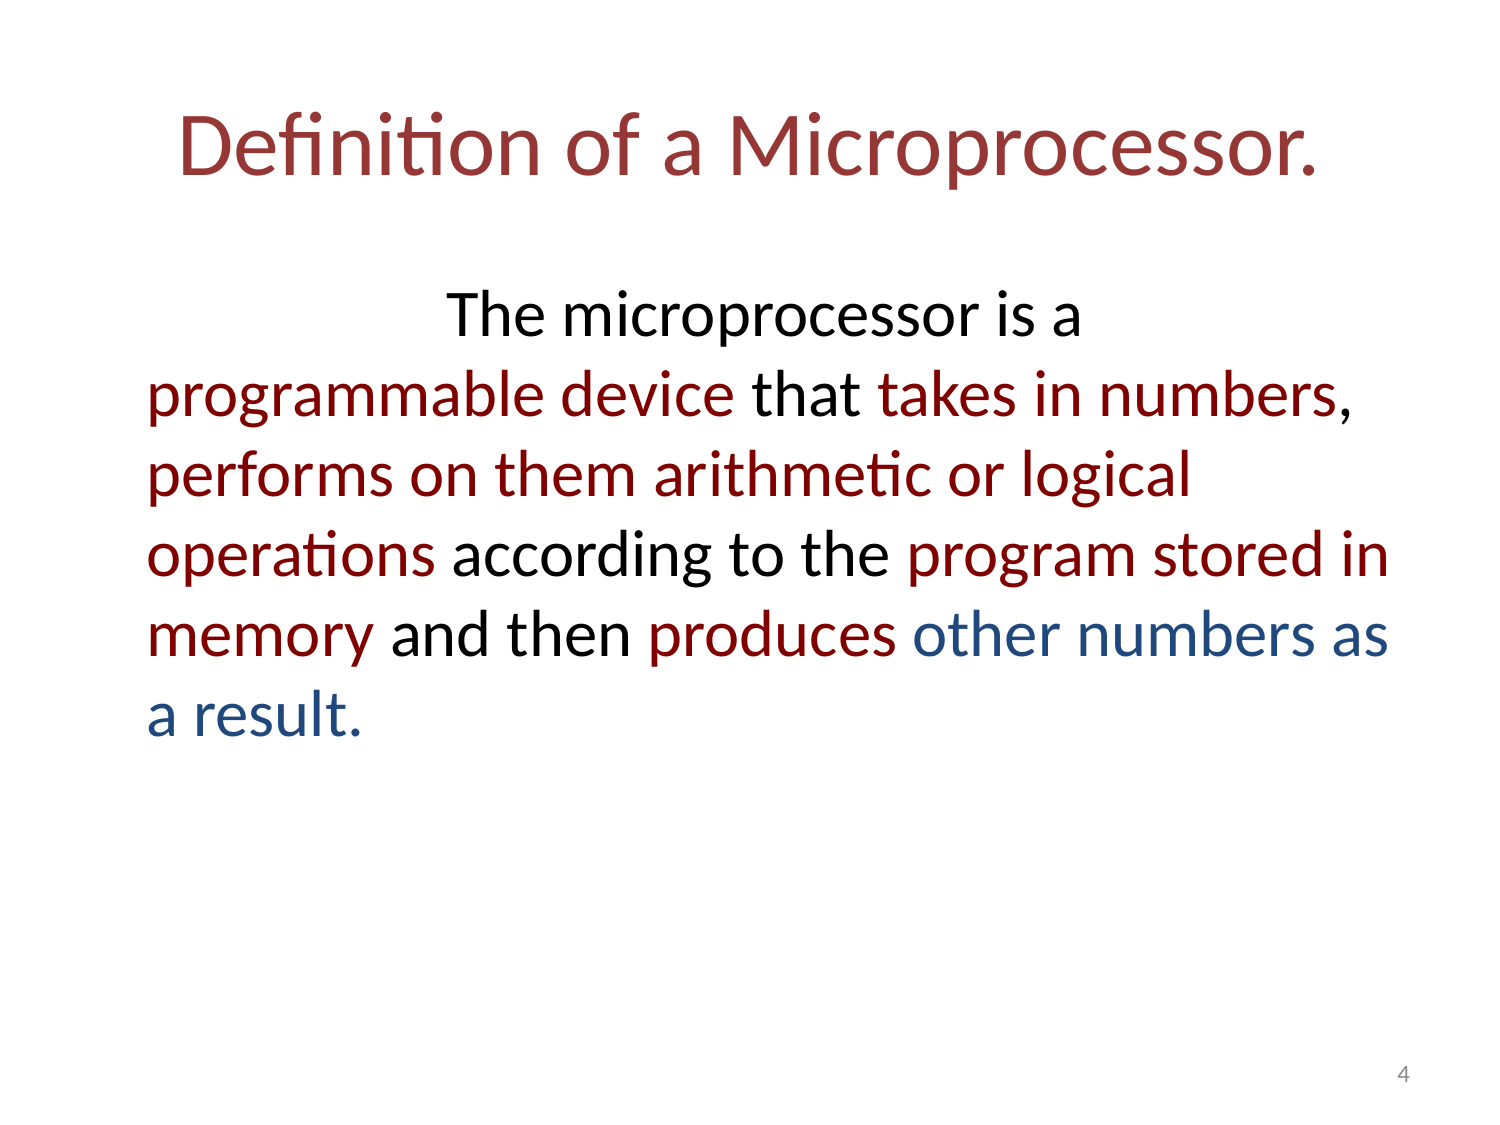

# Definition of a Microprocessor.
			The microprocessor is a programmable device that takes in numbers, performs on them arithmetic or logical operations according to the program stored in memory and then produces other numbers as a result.

4